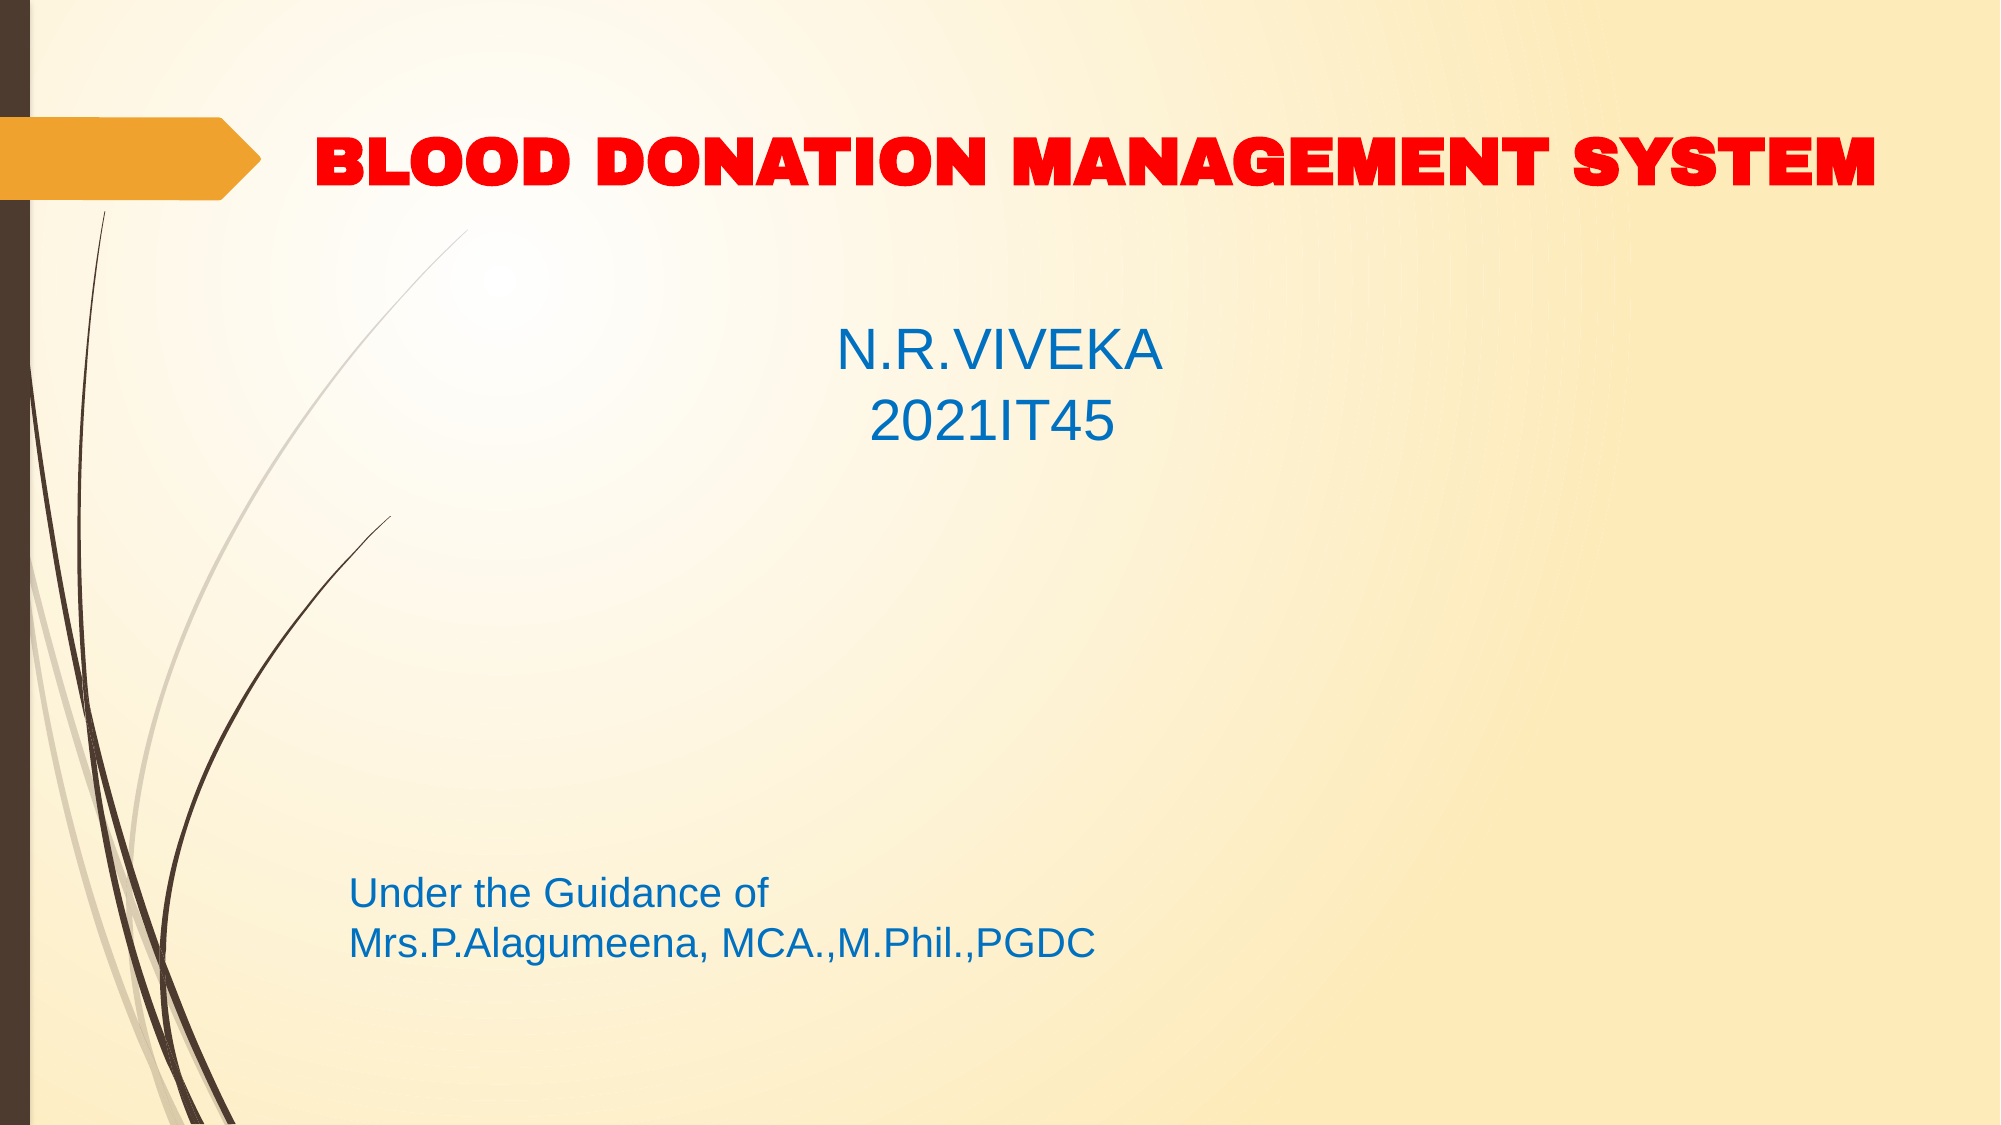

BLOOD DONATION MANAGEMENT SYSTEM
N.R.VIVEKA
  2021IT45
Under the Guidance of
Mrs.P.Alagumeena, MCA.,M.Phil.,PGDC